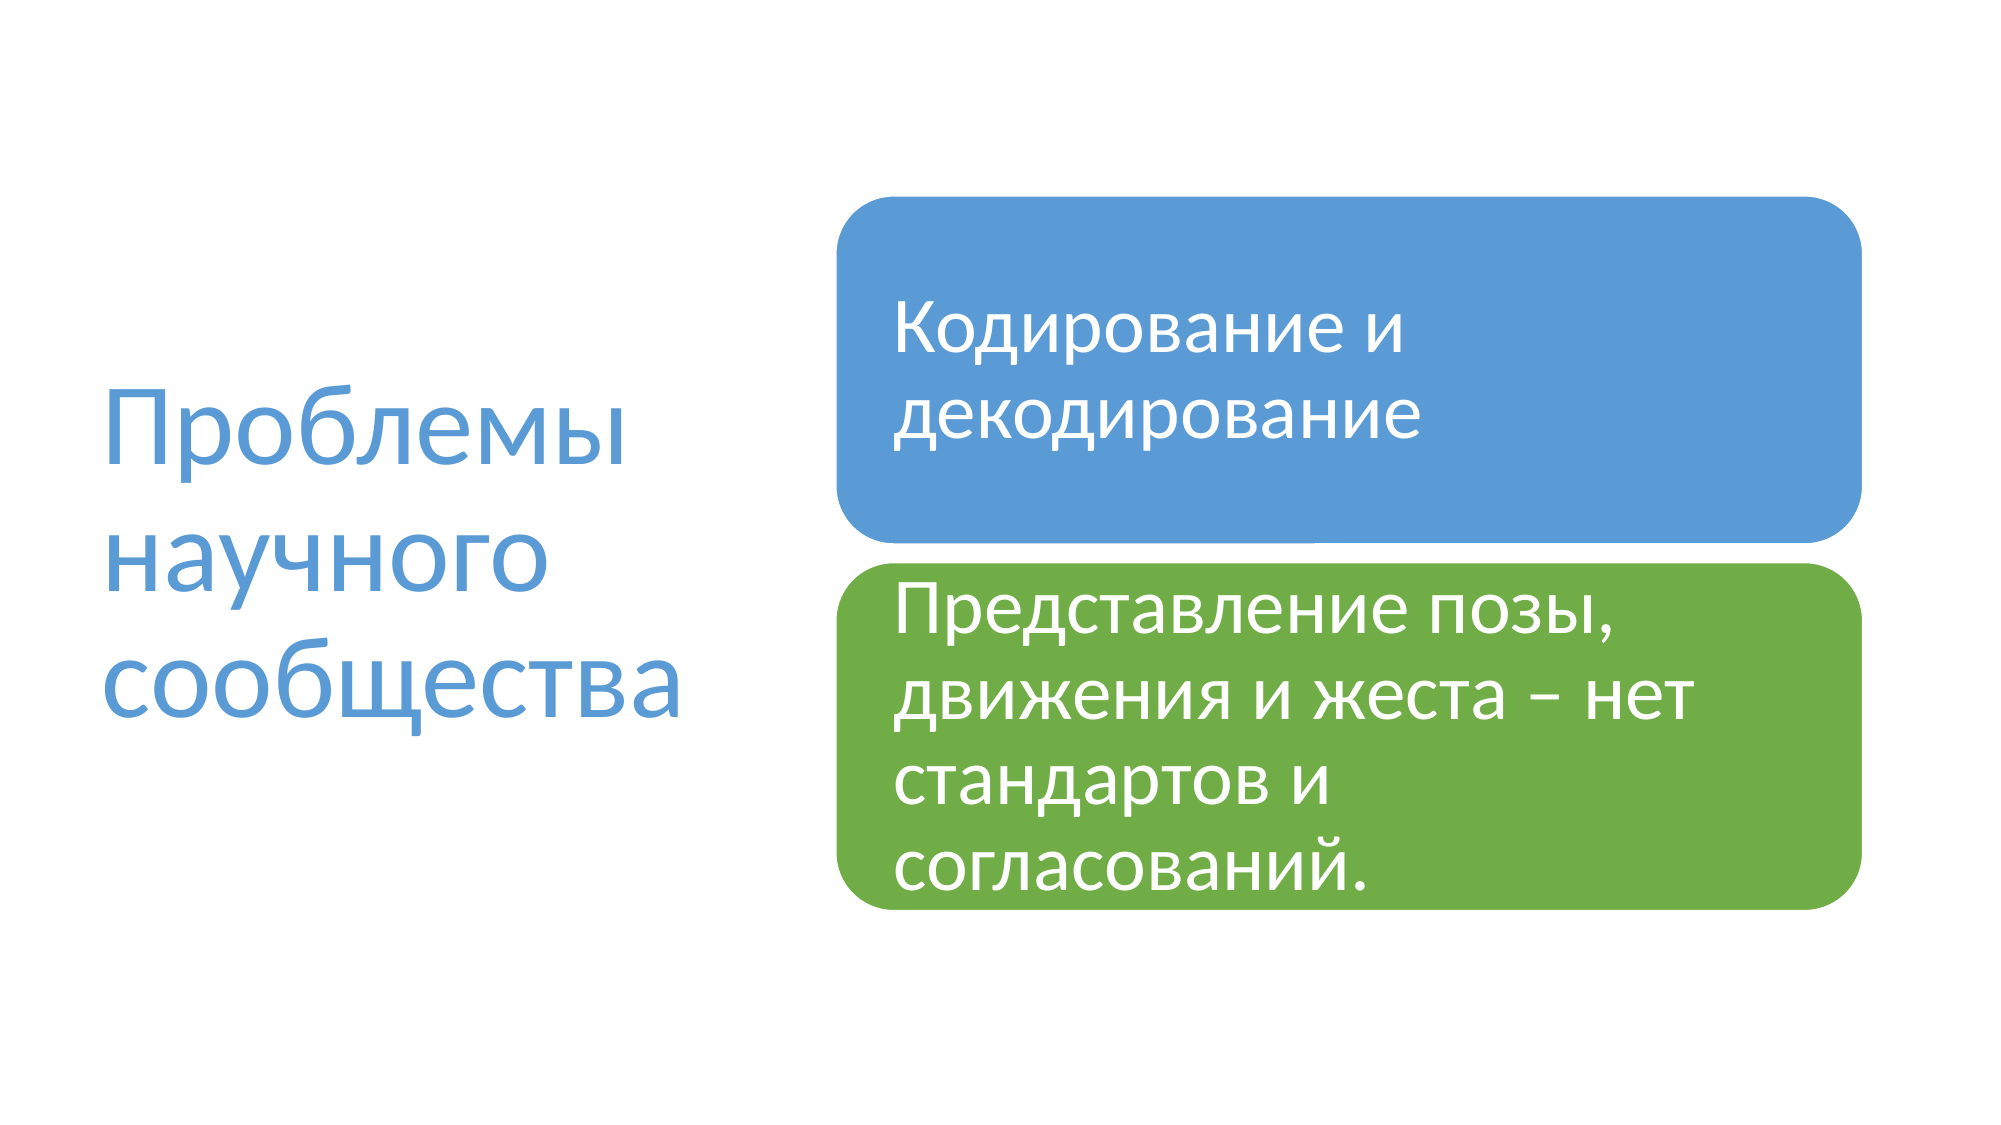

# Проблемы научного сообщества
Кодирование и декодирование
Представление позы, движения и жеста – нет стандартов и согласований.